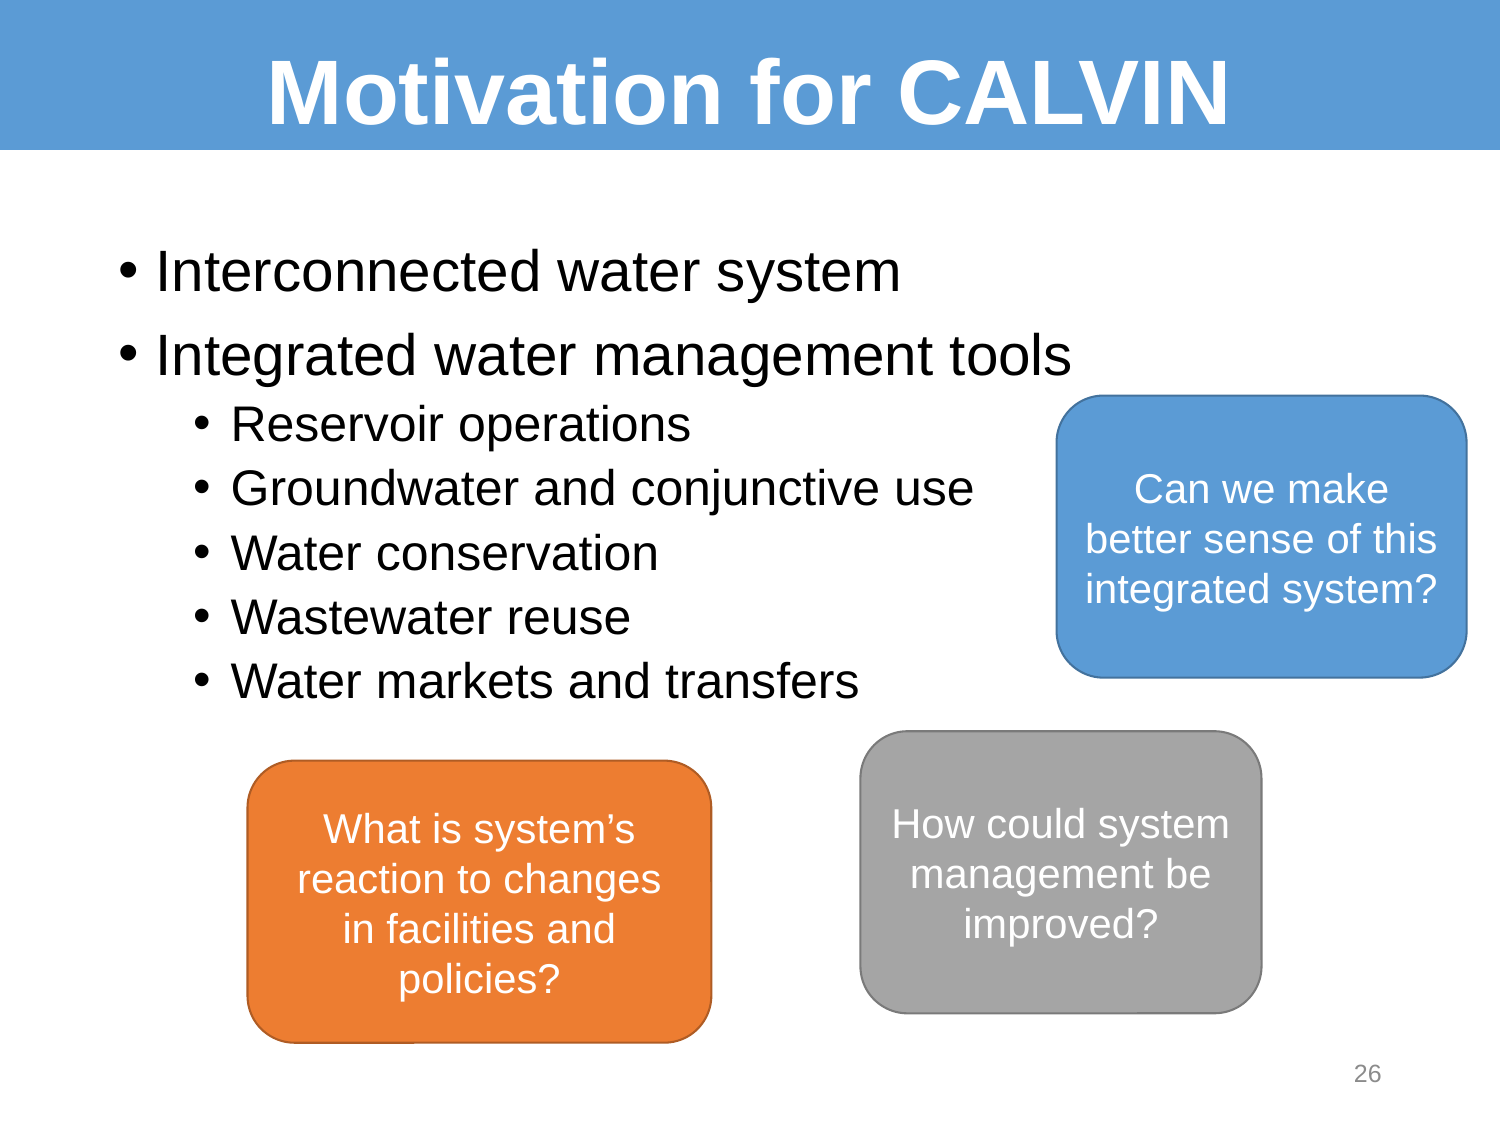

# Motivation for CALVIN
Interconnected water system
Integrated water management tools
Reservoir operations
Groundwater and conjunctive use
Water conservation
Wastewater reuse
Water markets and transfers
Can we make better sense of this integrated system?
How could system management be improved?
What is system’s reaction to changes in facilities and policies?
26